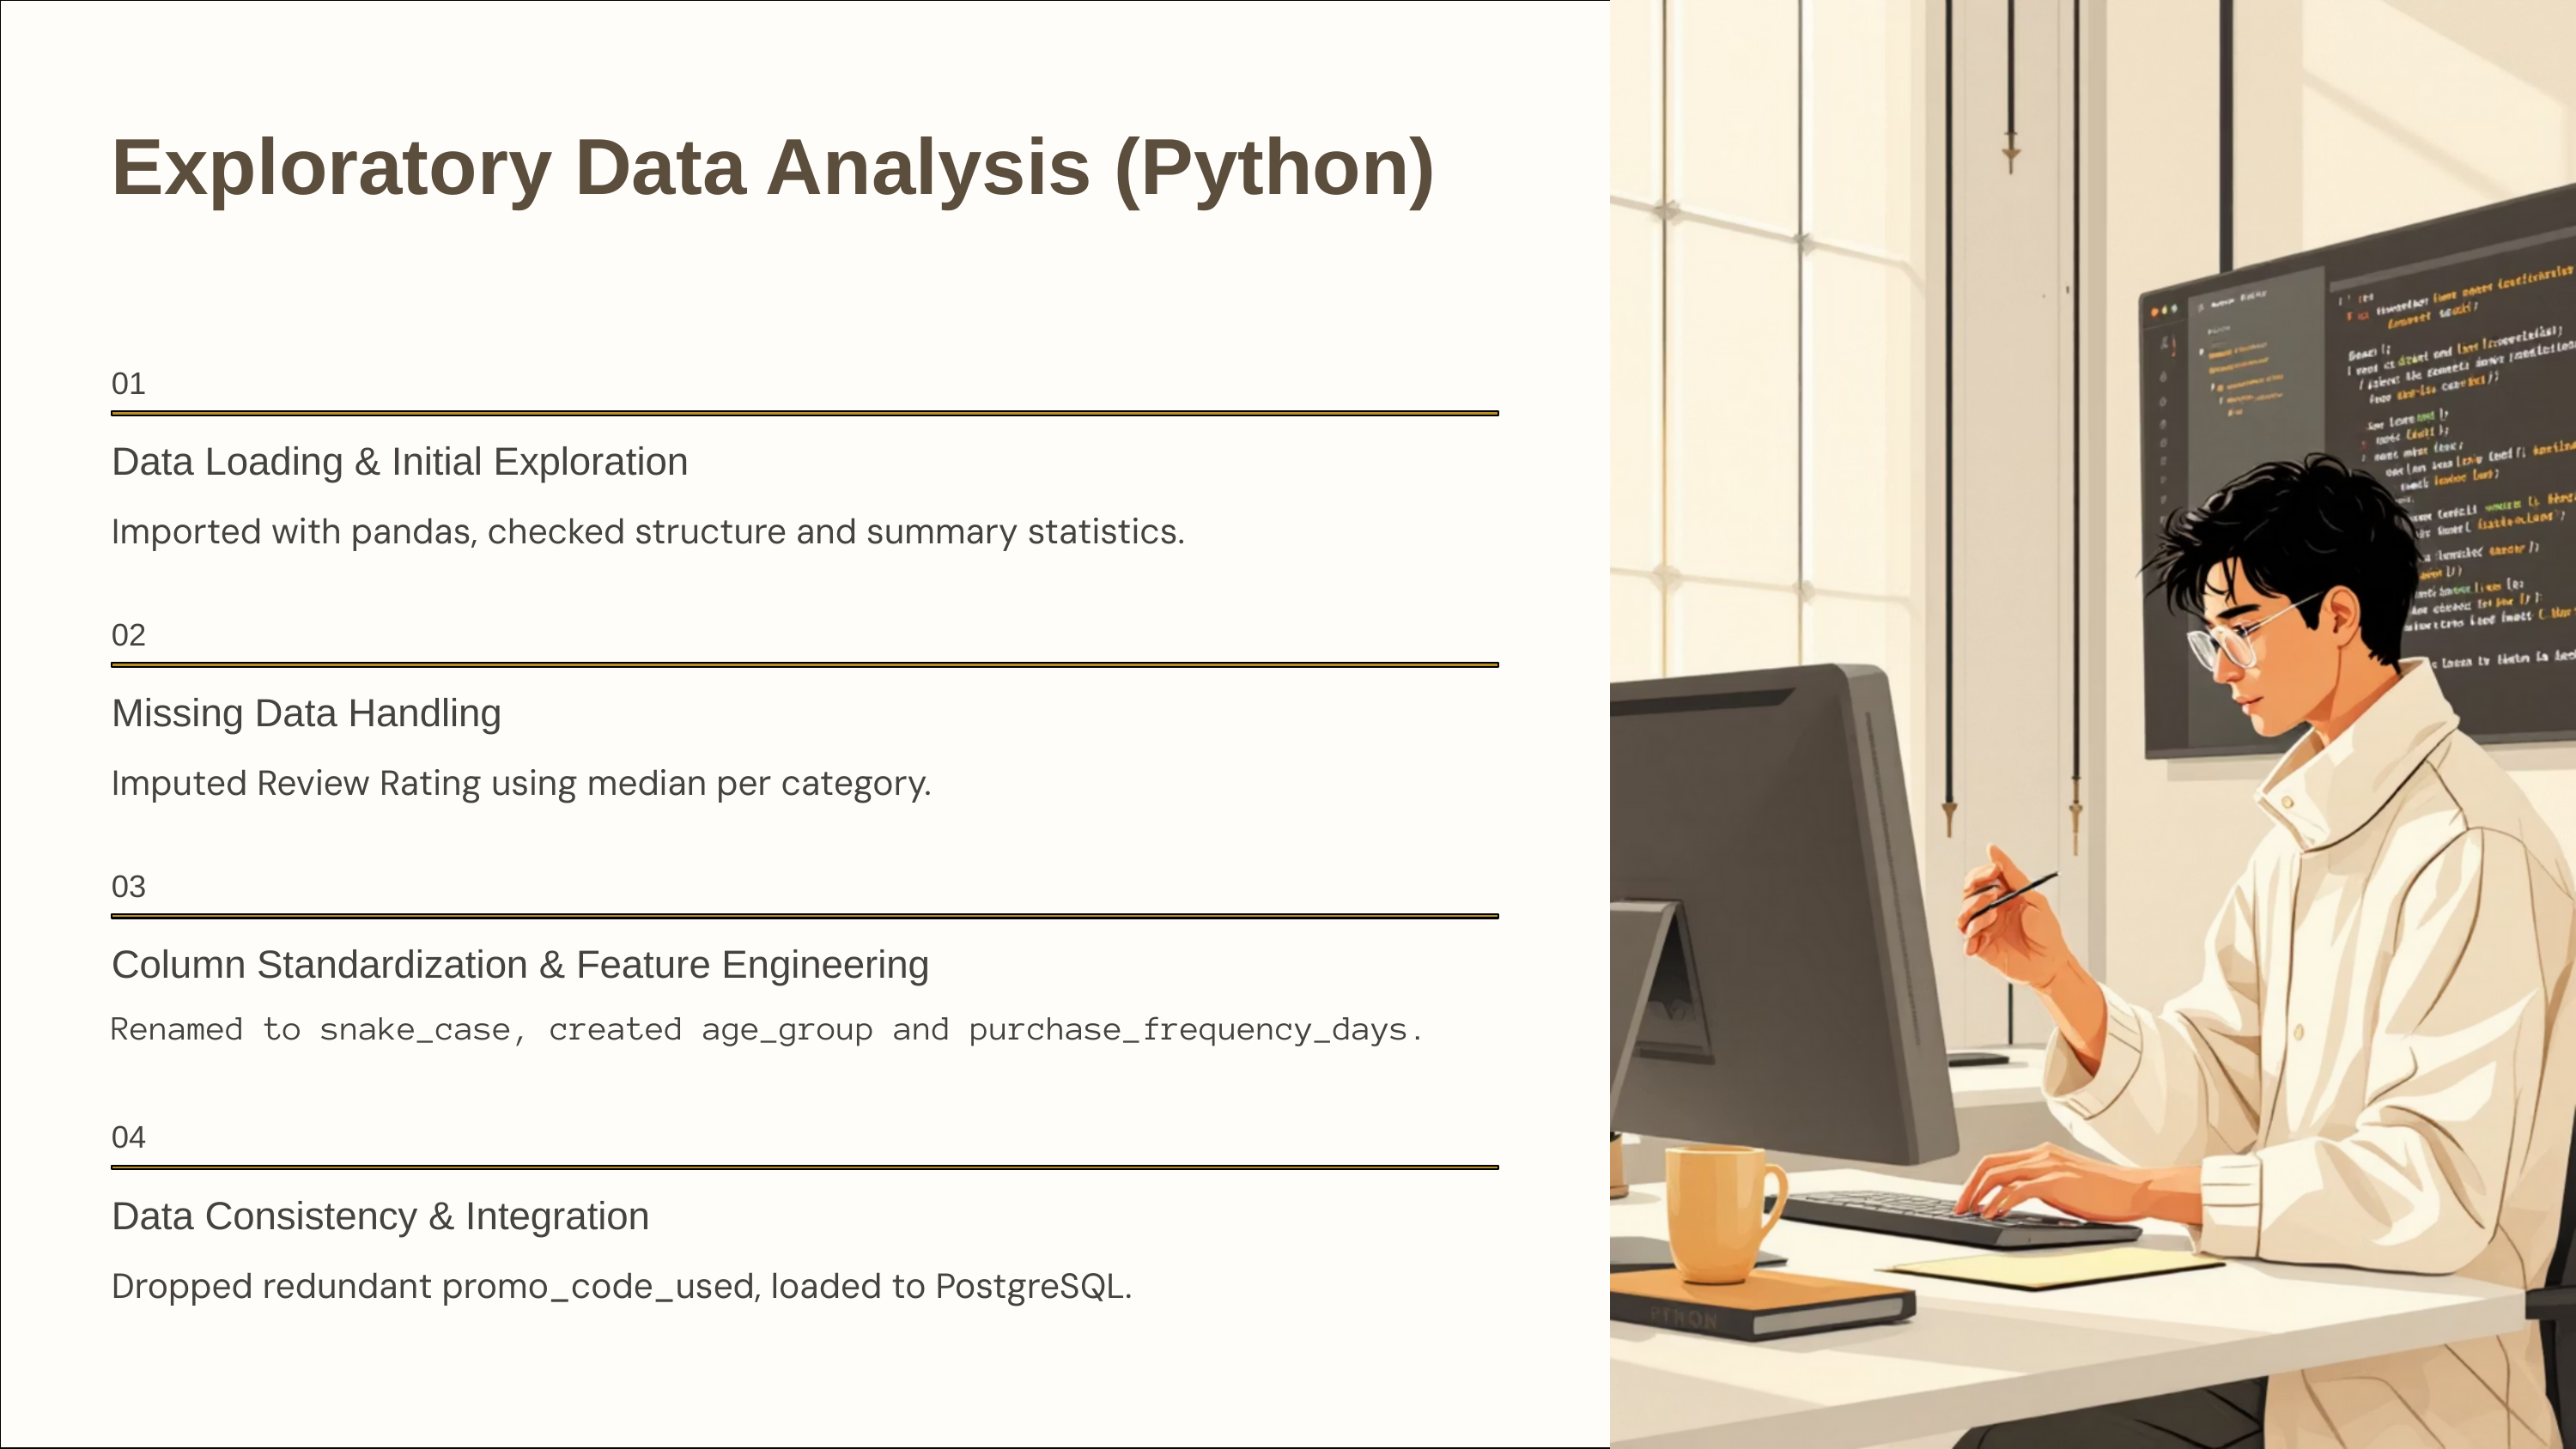

Exploratory Data Analysis (Python)
01

Data Loading & Initial Exploration
Imported with pandas, checked structure and summary statistics.
02

Missing Data Handling
Imputed Review Rating using median per category.
03

Column Standardization & Feature Engineering
Renamed to snake_case, created age_group and purchase_frequency_days.
04

Data Consistency & Integration
Dropped redundant promo_code_used, loaded to PostgreSQL.